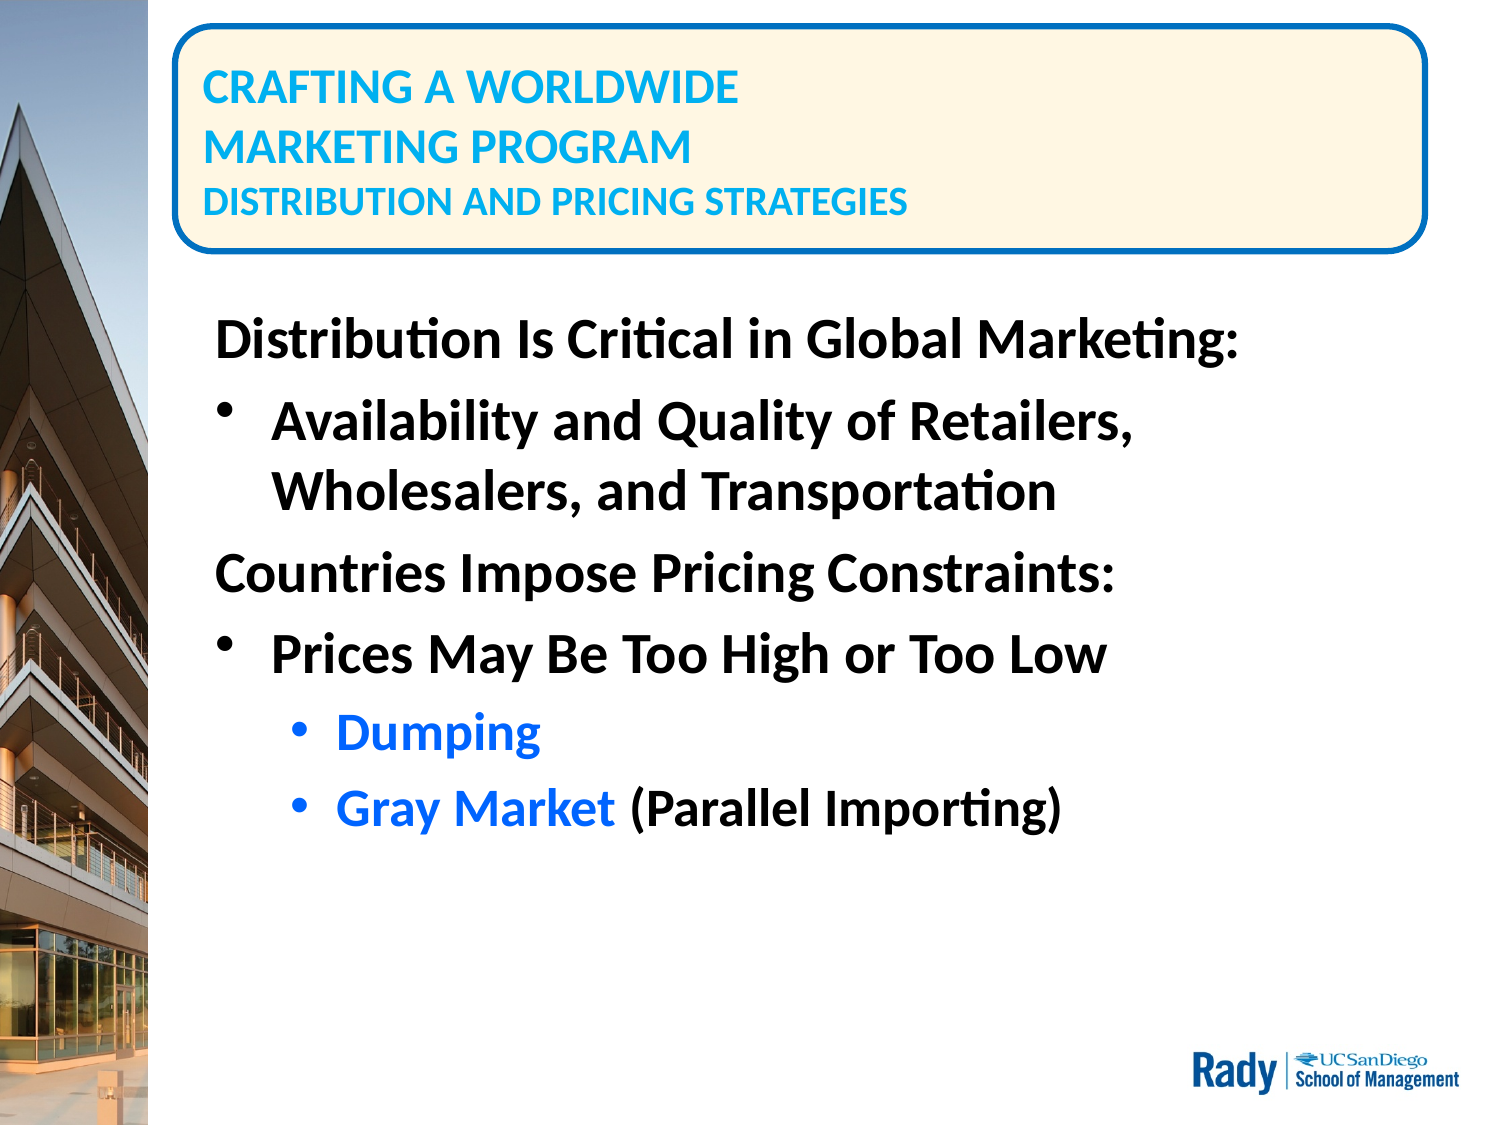

# CRAFTING A WORLDWIDE MARKETING PROGRAM DISTRIBUTION AND PRICING STRATEGIES
Distribution Is Critical in Global Marketing:
Availability and Quality of Retailers, Wholesalers, and Transportation
Countries Impose Pricing Constraints:
Prices May Be Too High or Too Low
Dumping
Gray Market (Parallel Importing)